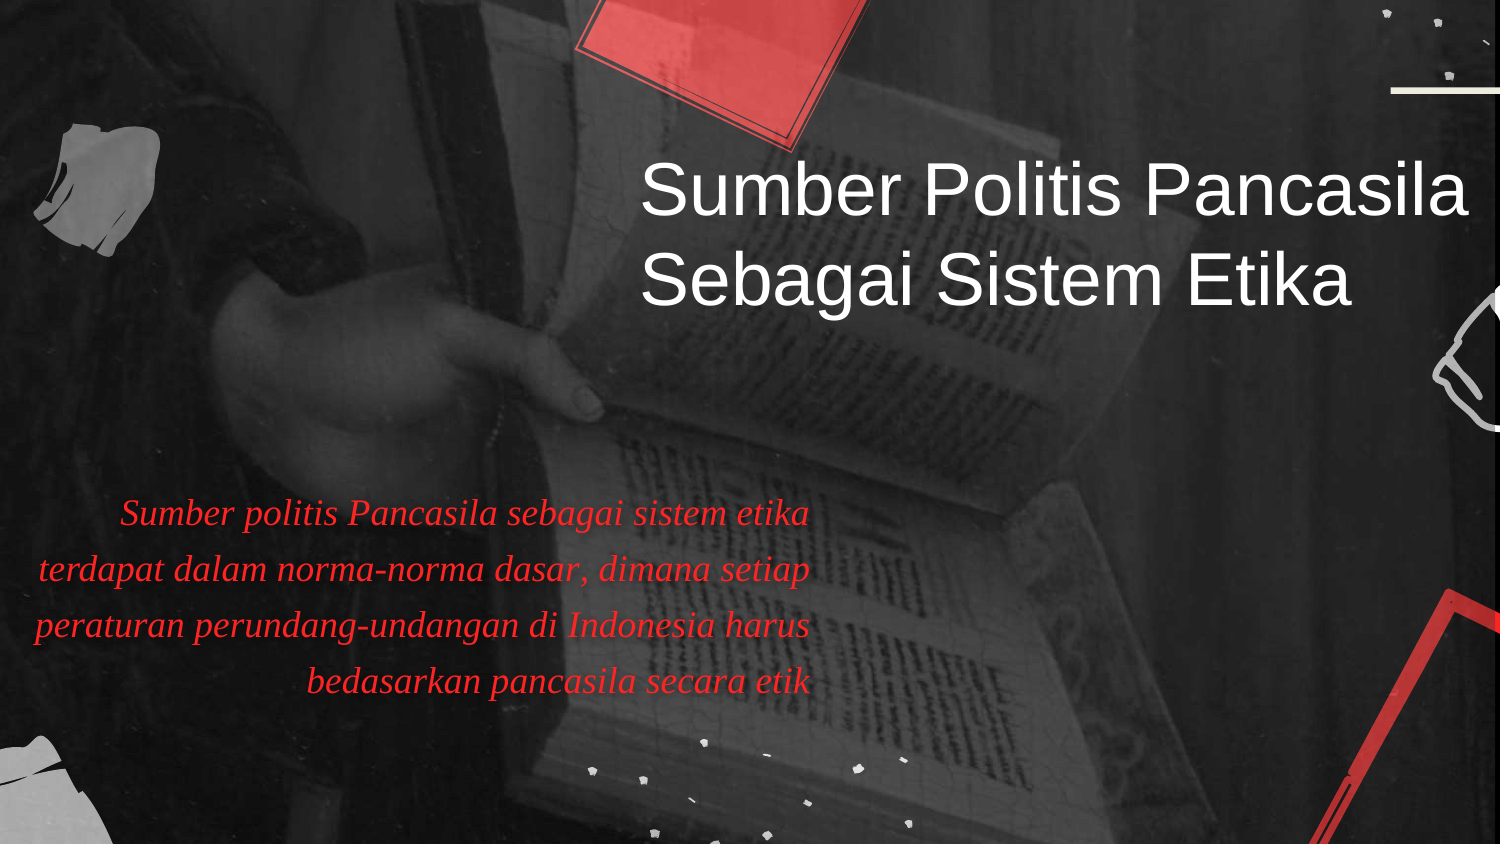

# Sumber Politis Pancasila Sebagai Sistem Etika
Sumber politis Pancasila sebagai sistem etika terdapat dalam norma-norma dasar, dimana setiap peraturan perundang-undangan di Indonesia harus bedasarkan pancasila secara etik